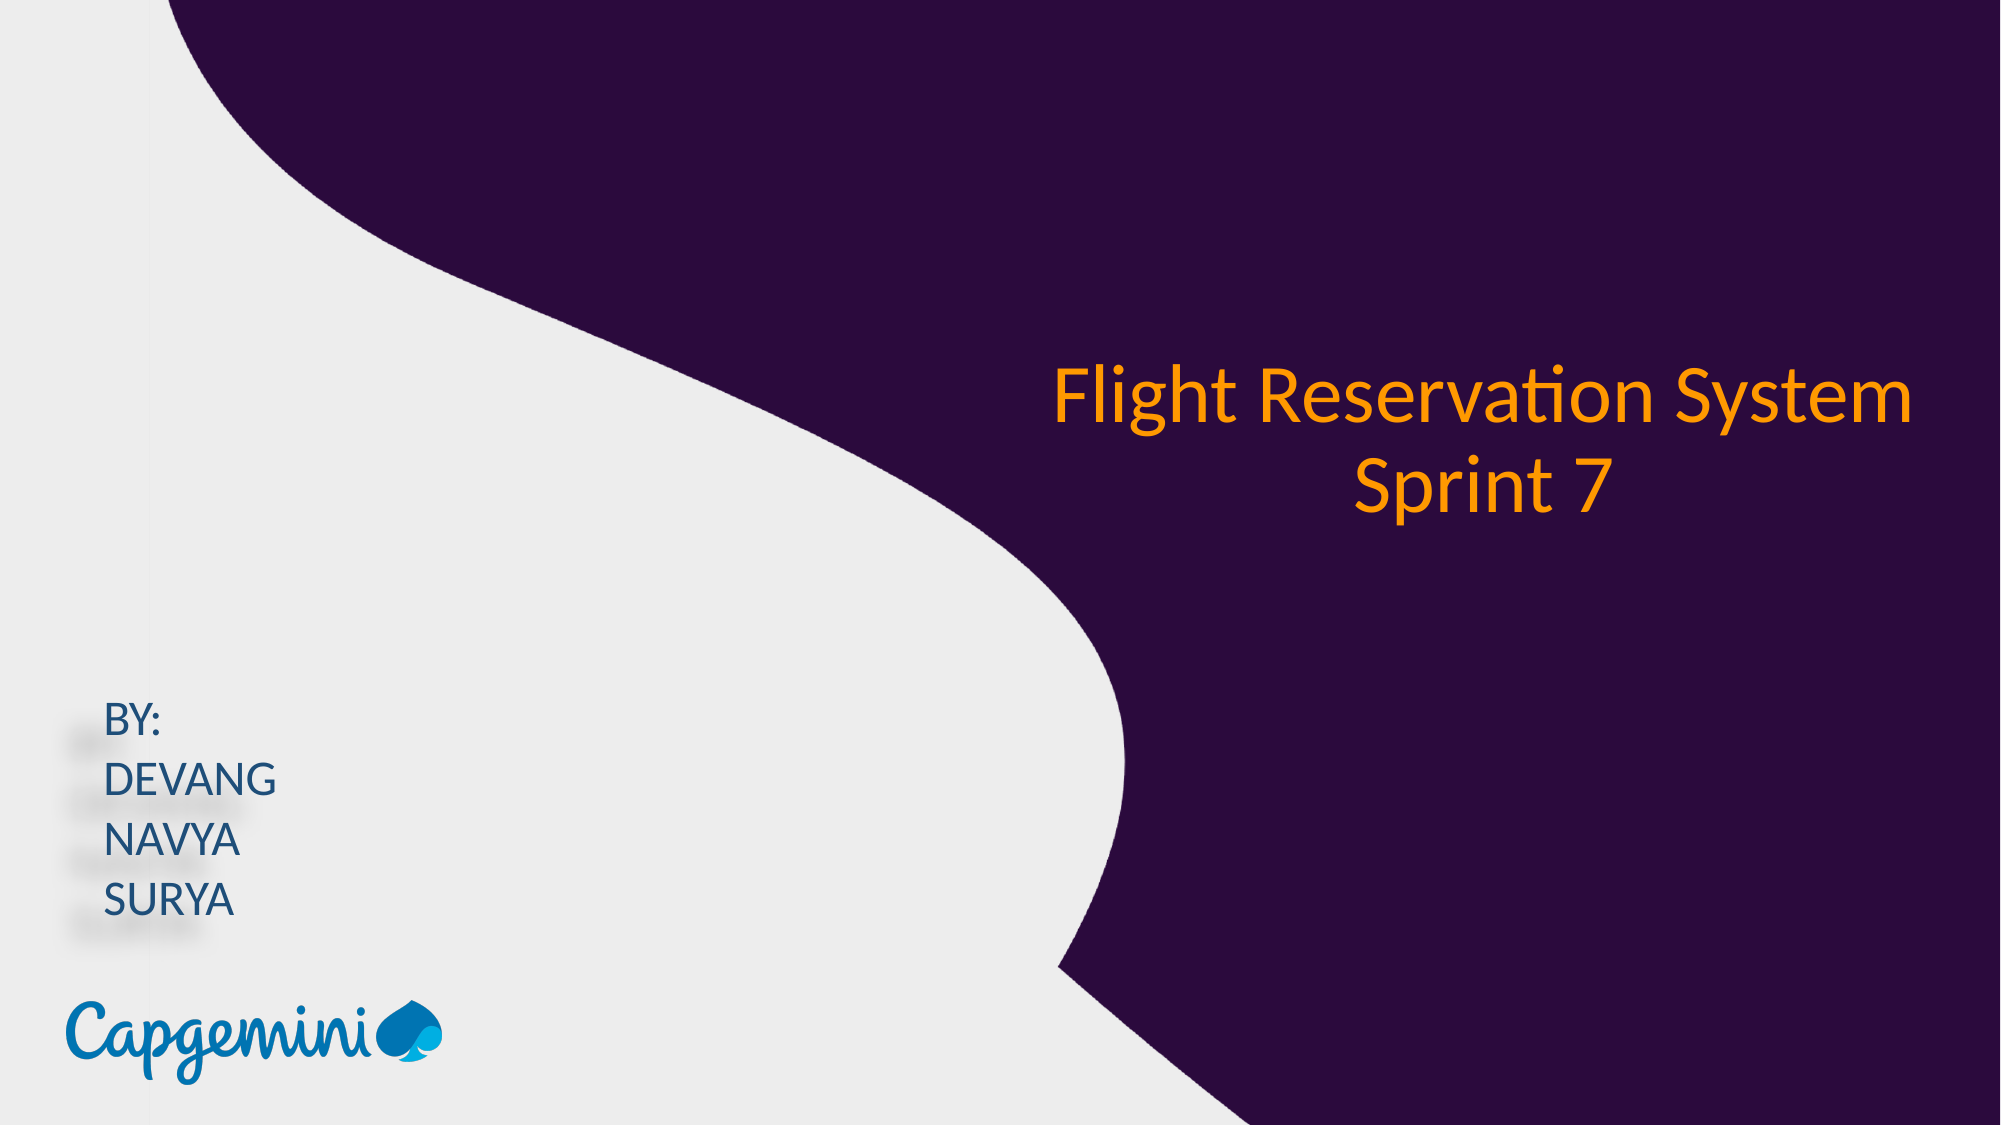

Flight Reservation System
Sprint 7

BY:
DEVANG
NAVYA
SURYA